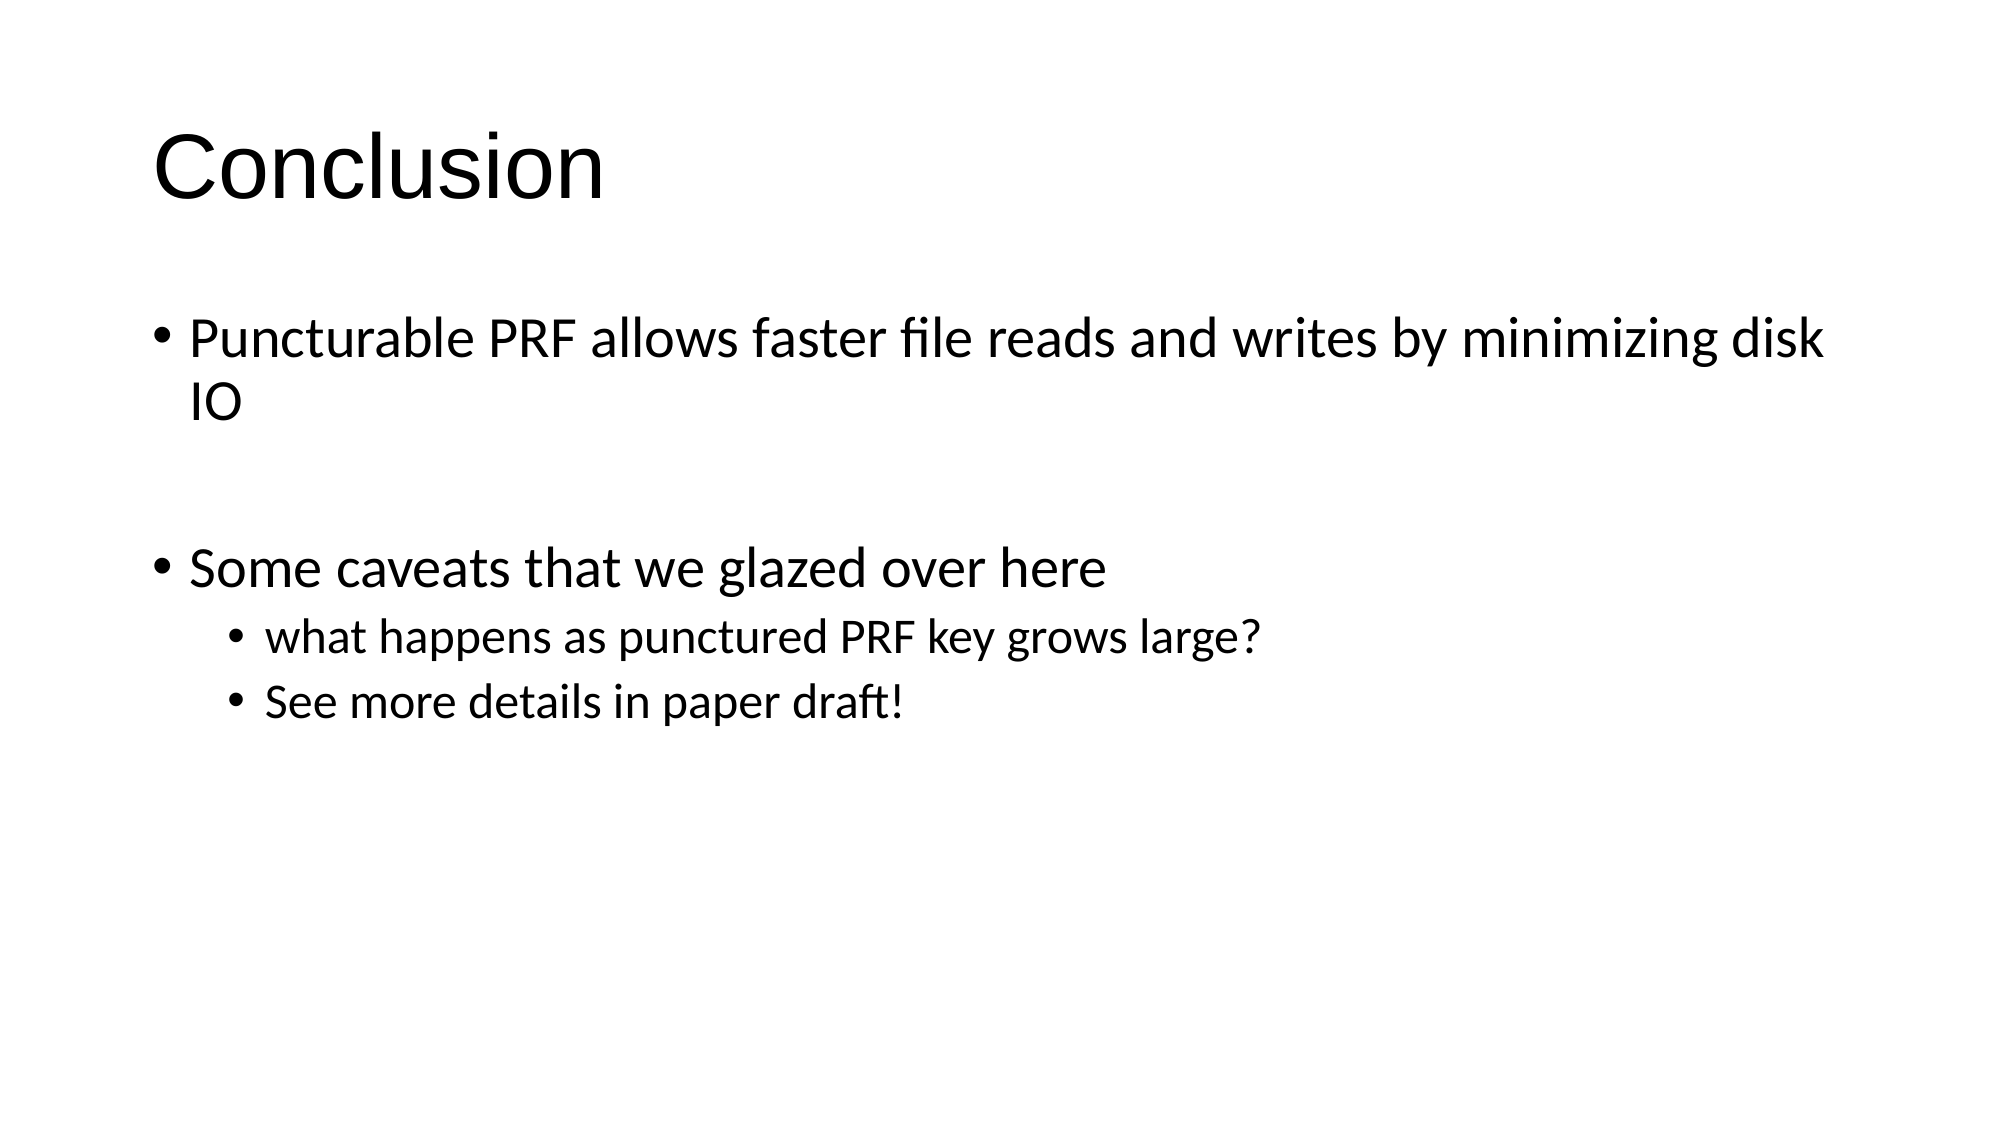

# Conclusion
Puncturable PRF allows faster file reads and writes by minimizing disk IO

Some caveats that we glazed over here
what happens as punctured PRF key grows large?
See more details in paper draft!